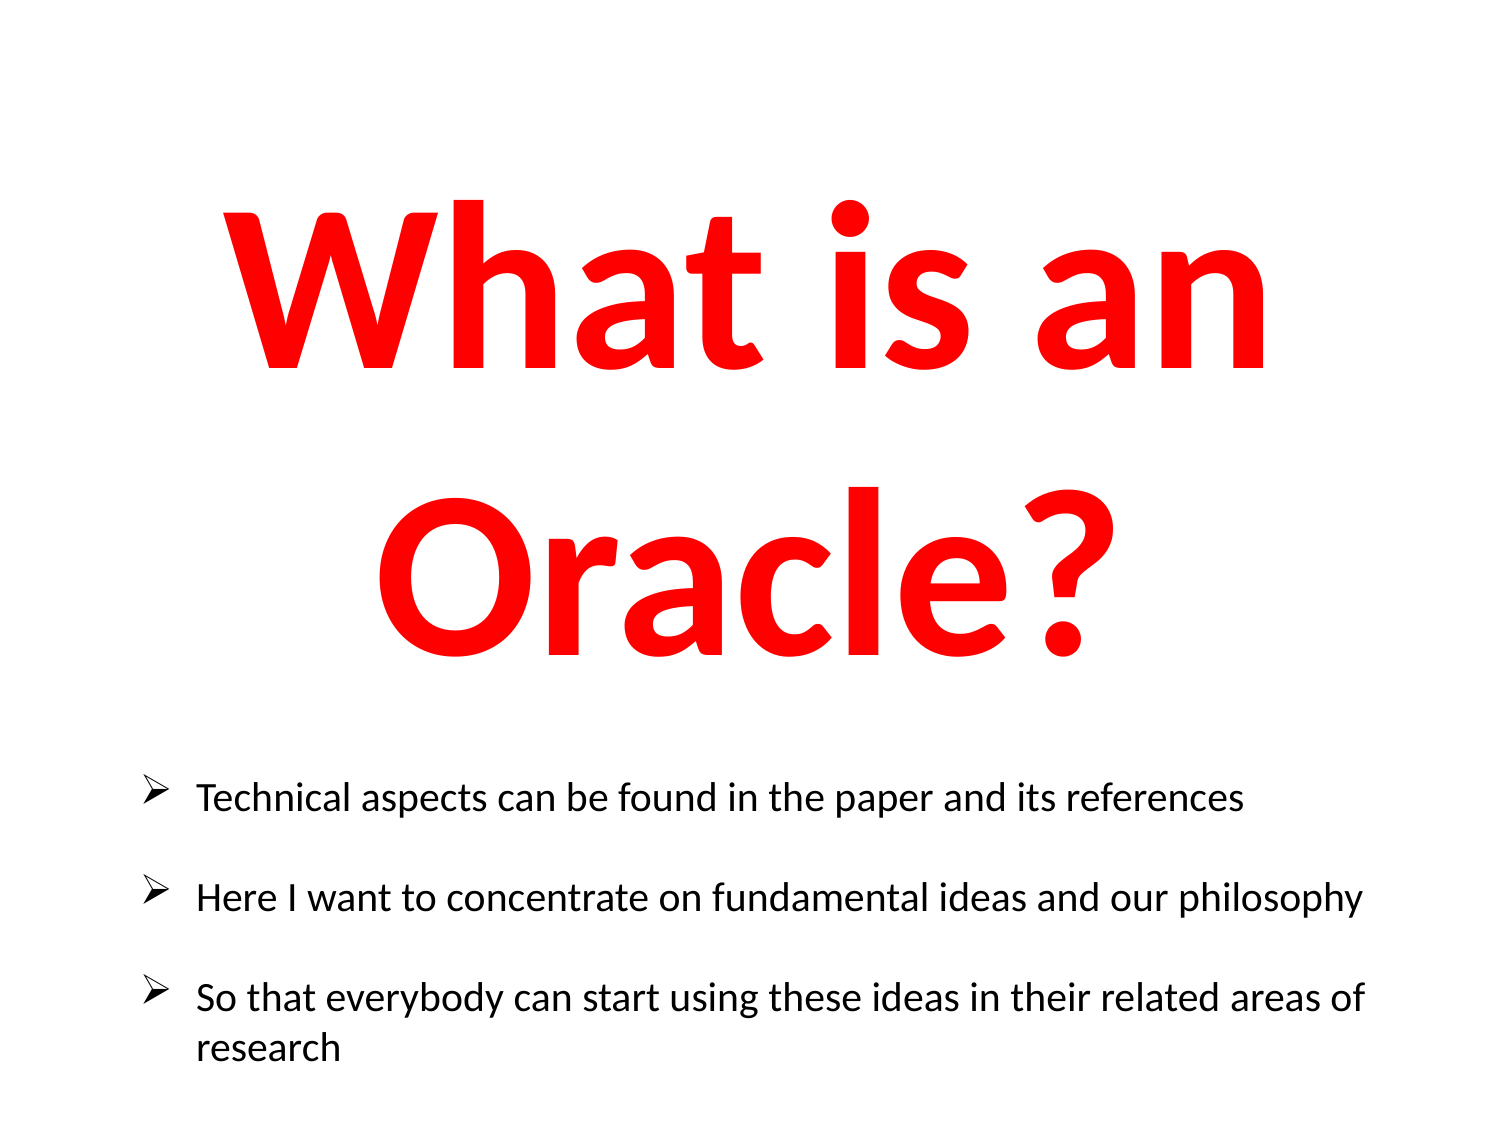

# What is an Oracle?
Technical aspects can be found in the paper and its references

Here I want to concentrate on fundamental ideas and our philosophy

So that everybody can start using these ideas in their related areas of research